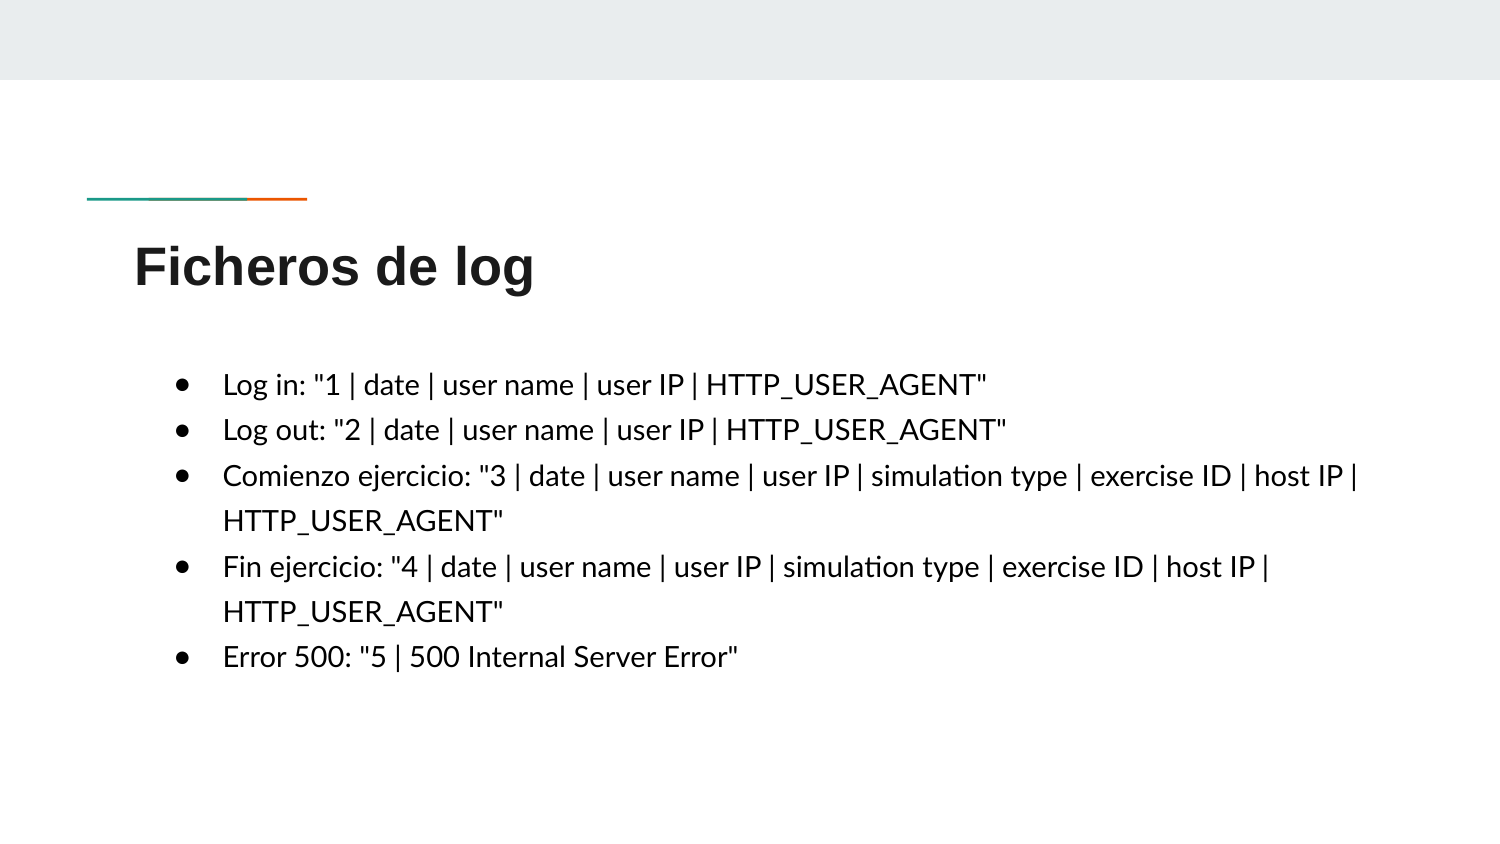

# Ficheros de log
Log in: "1 | date | user name | user IP | HTTP_USER_AGENT"
Log out: "2 | date | user name | user IP | HTTP_USER_AGENT"
Comienzo ejercicio: "3 | date | user name | user IP | simulation type | exercise ID | host IP | HTTP_USER_AGENT"
Fin ejercicio: "4 | date | user name | user IP | simulation type | exercise ID | host IP | HTTP_USER_AGENT"
Error 500: "5 | 500 Internal Server Error"